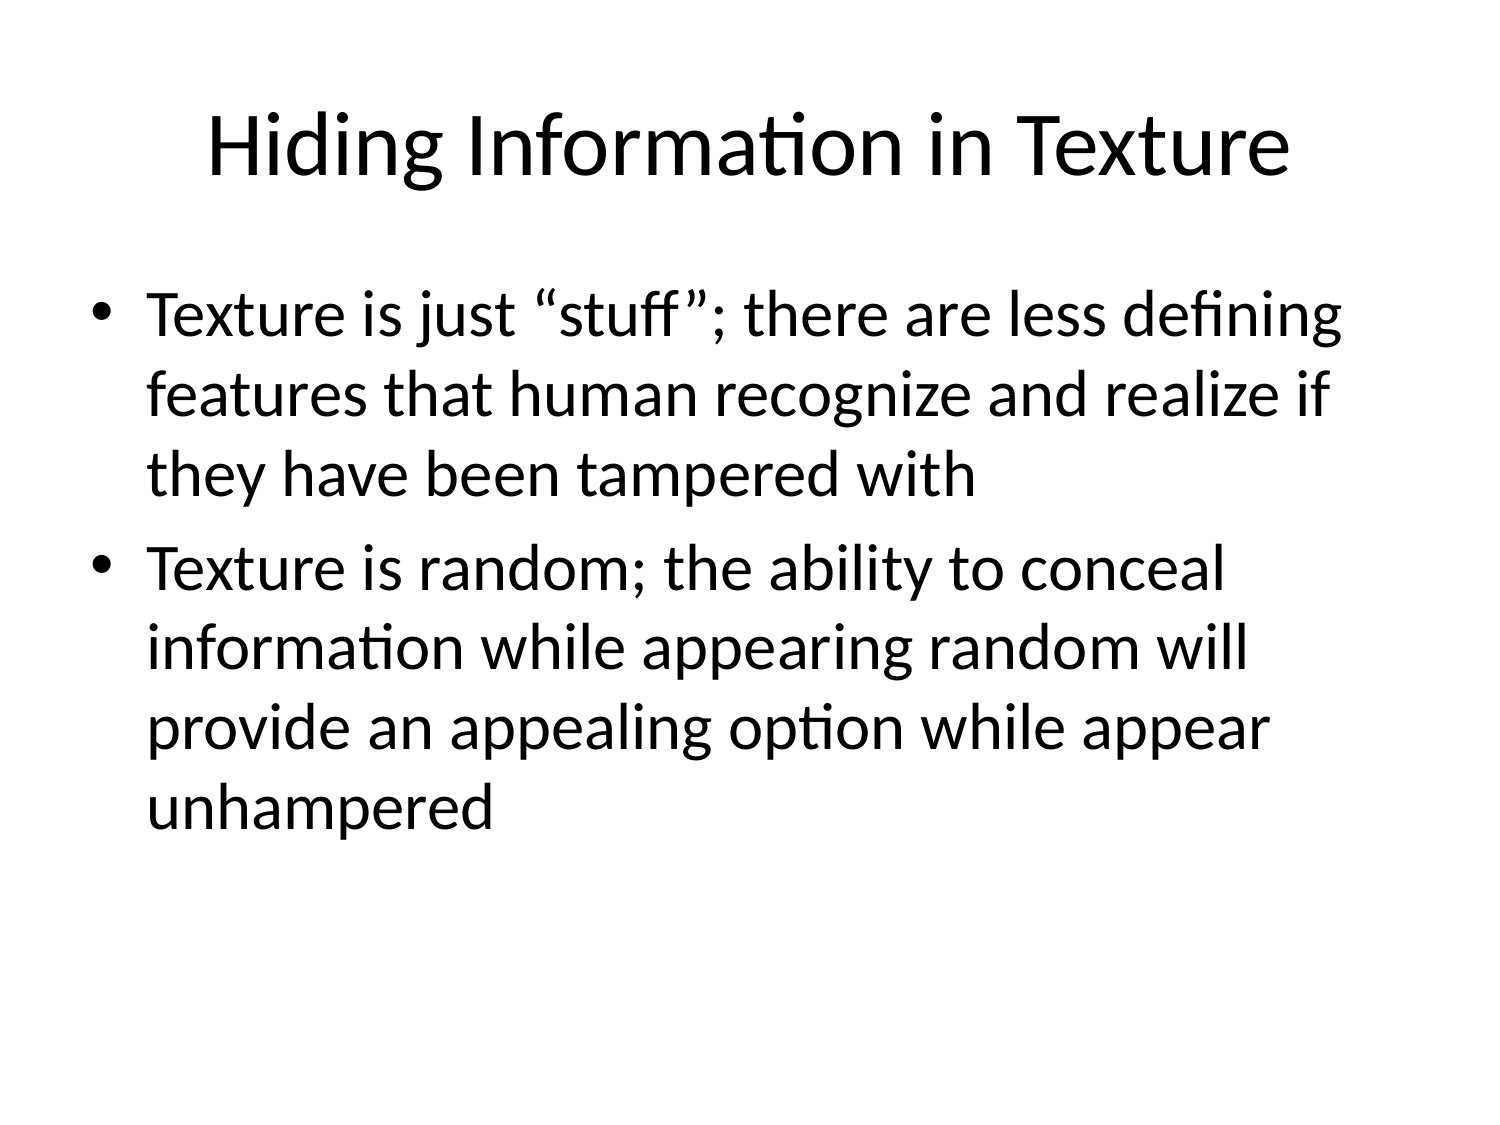

# Hiding Information in Texture
Texture is just “stuff”; there are less defining features that human recognize and realize if they have been tampered with
Texture is random; the ability to conceal information while appearing random will provide an appealing option while appear unhampered